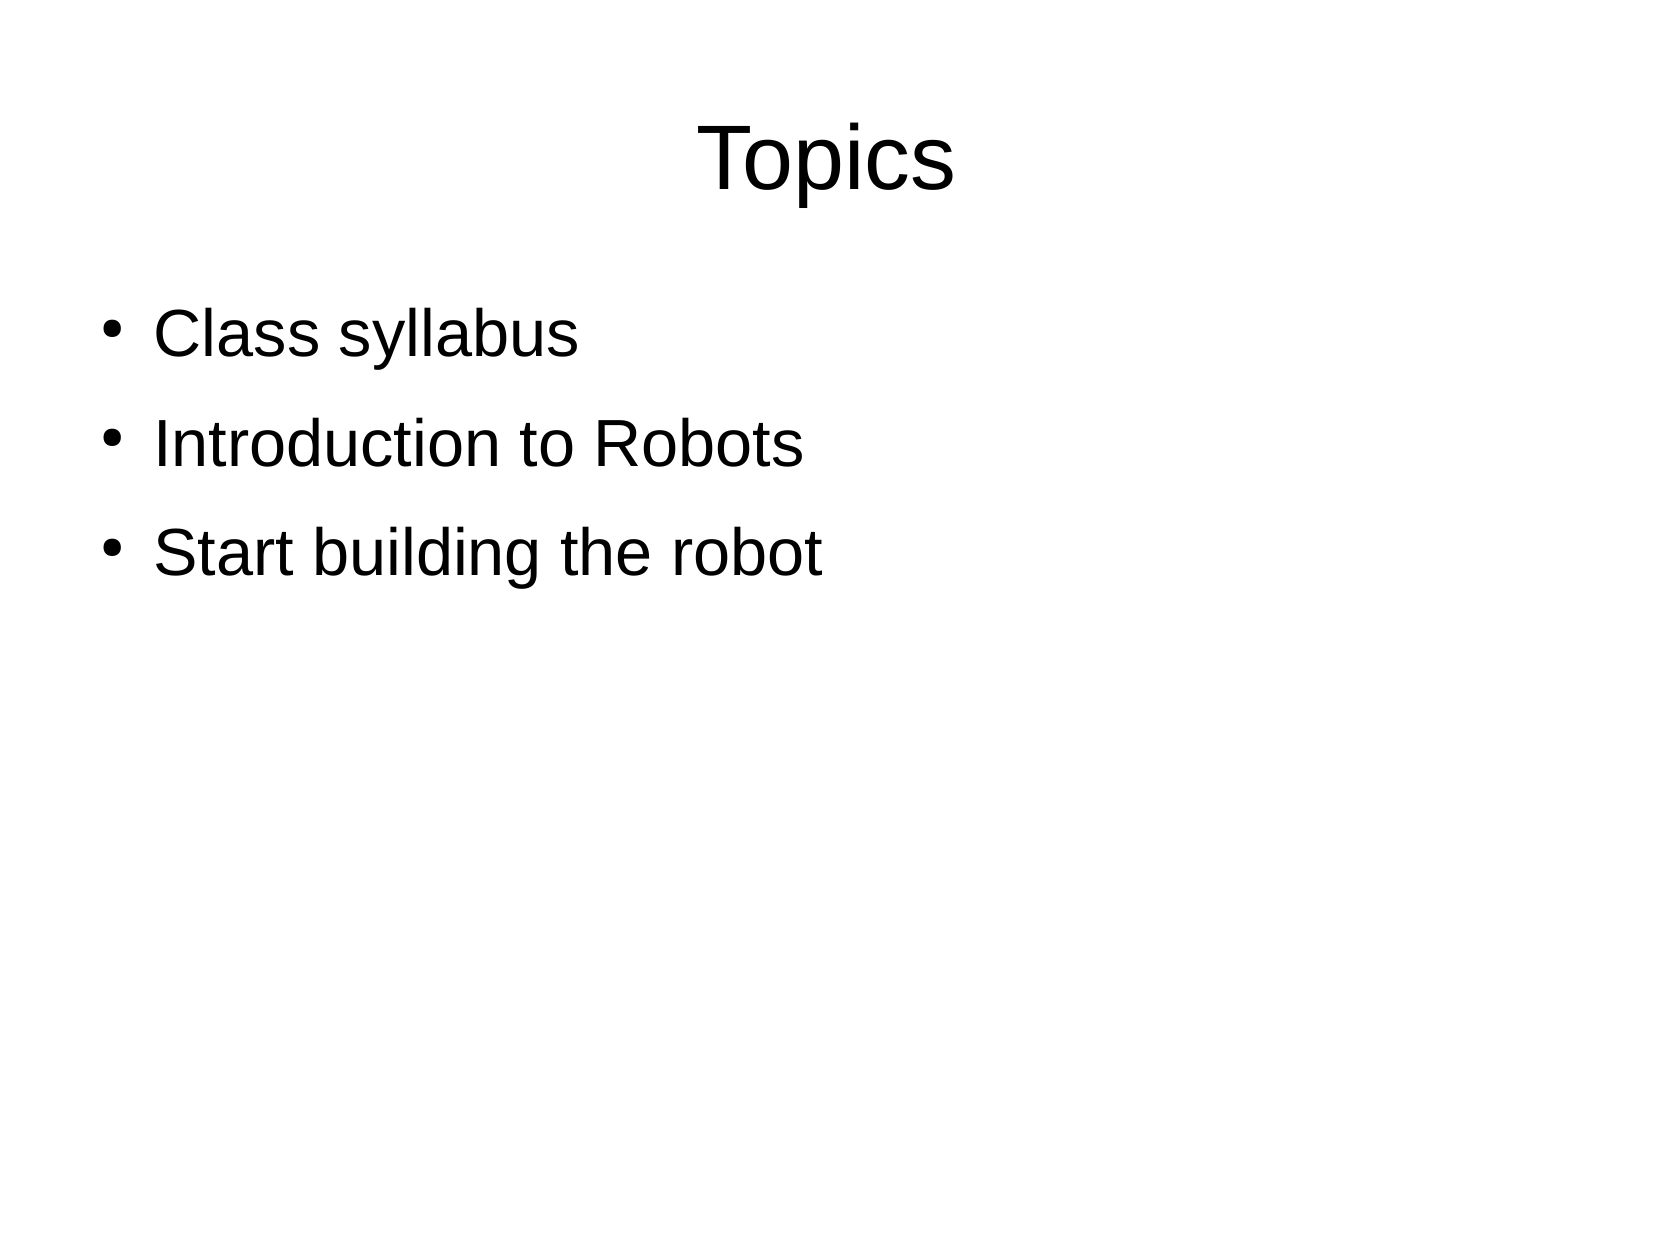

Topics
Class syllabus
Introduction to Robots
Start building the robot